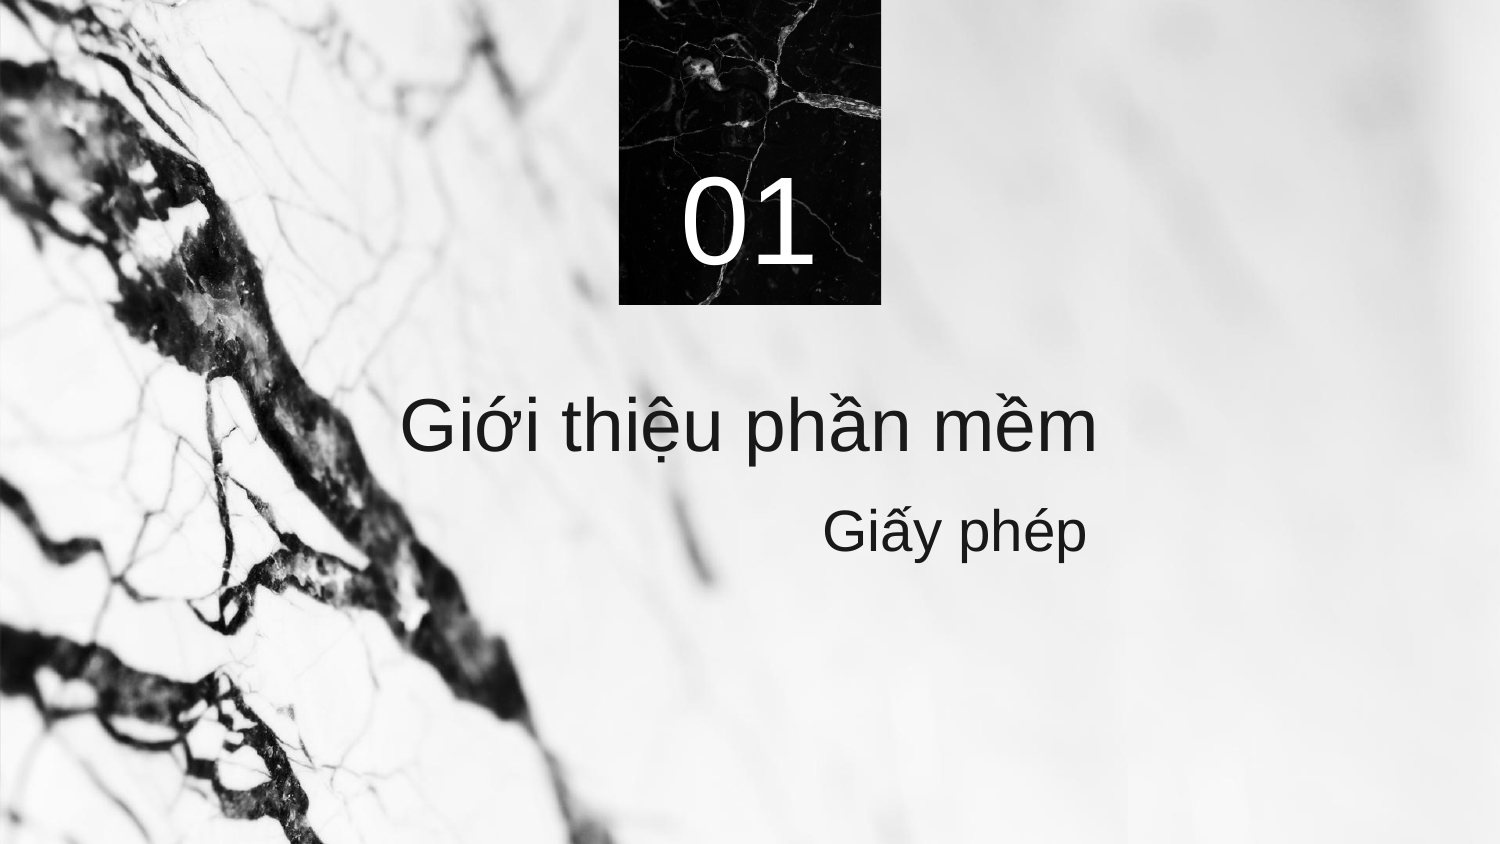

01
# Giới thiệu phần mềm
Giấy phép